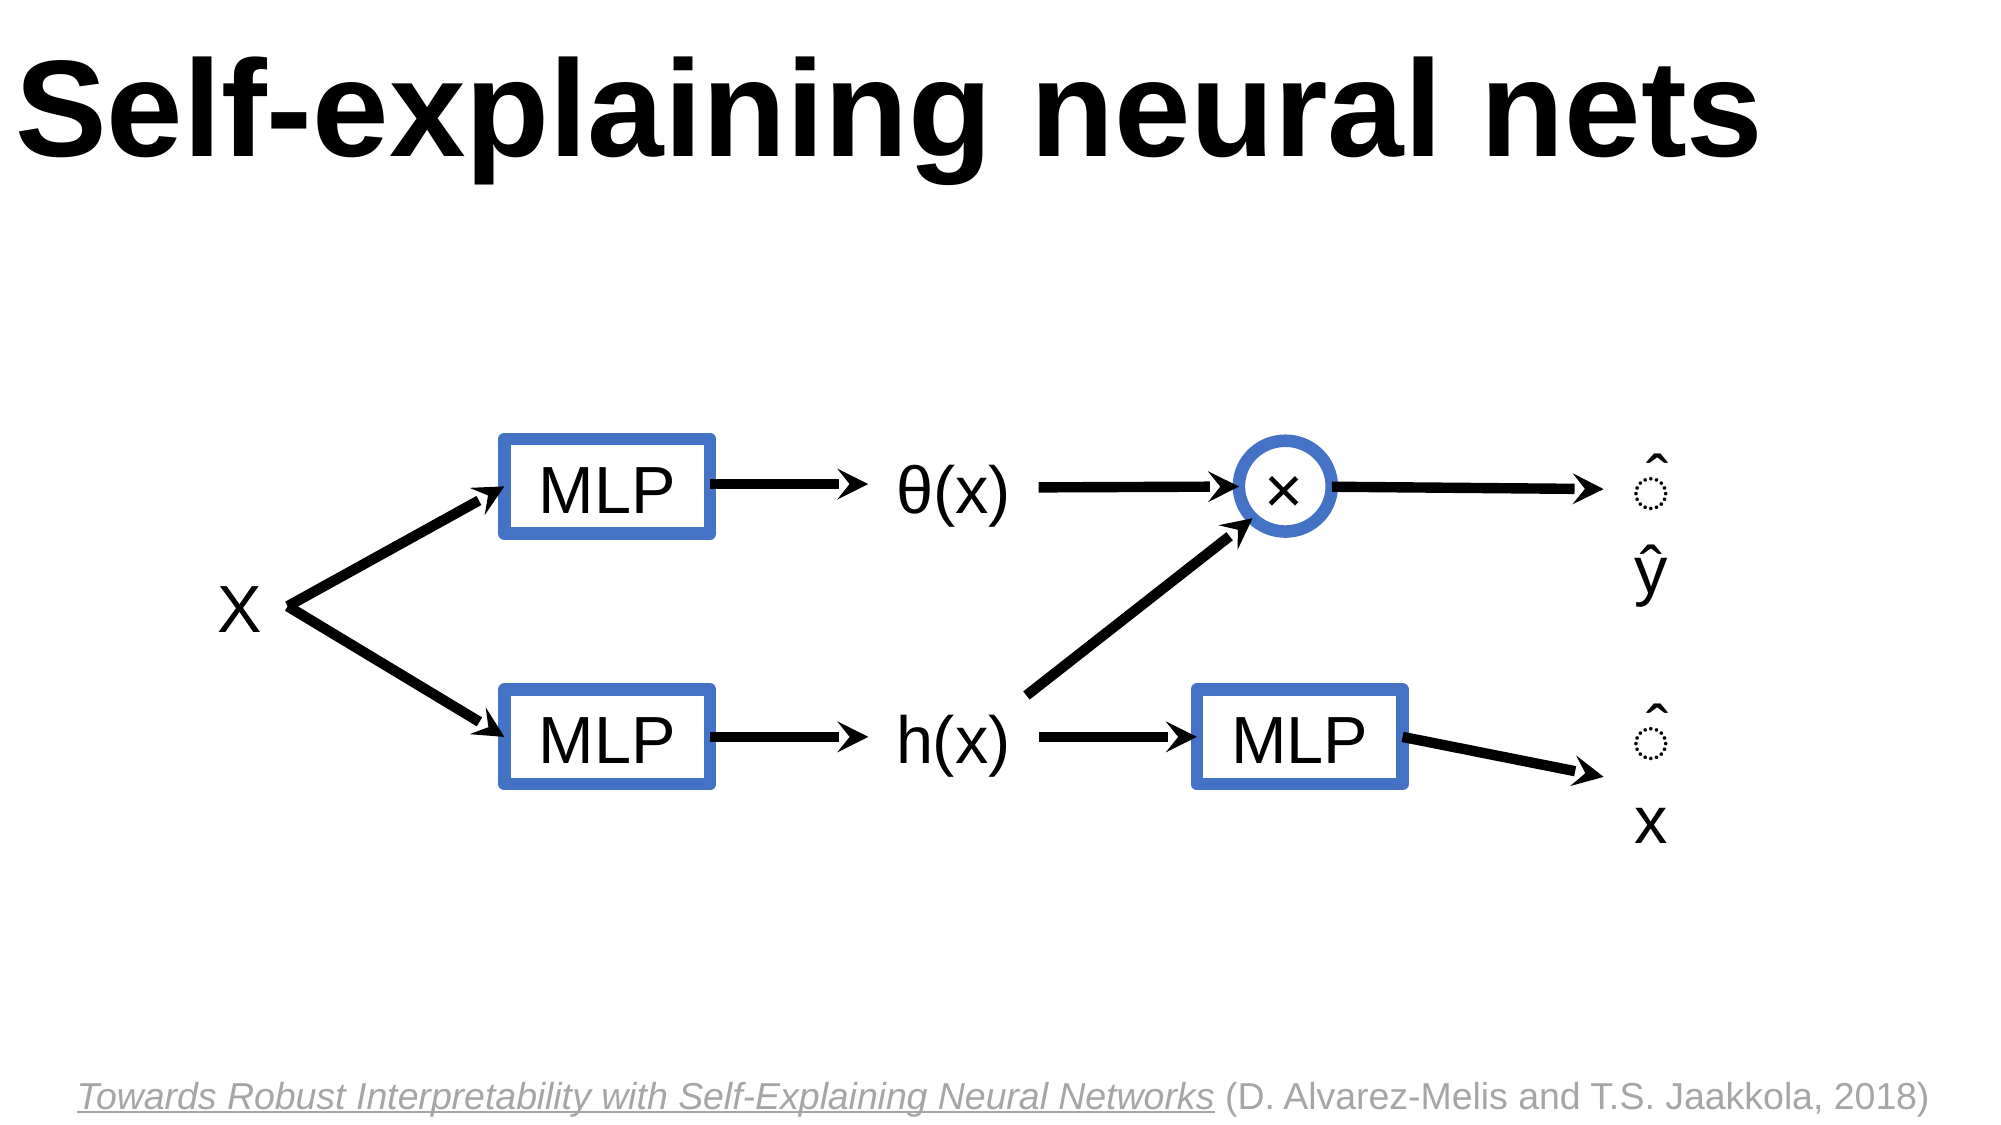

# Self-explaining neural nets
MLP
θ(x)
×

̂ŷ
X
MLP
h(x)
MLP
̂x
Towards Robust Interpretability with Self-Explaining Neural Networks (D. Alvarez-Melis and T.S. Jaakkola, 2018)